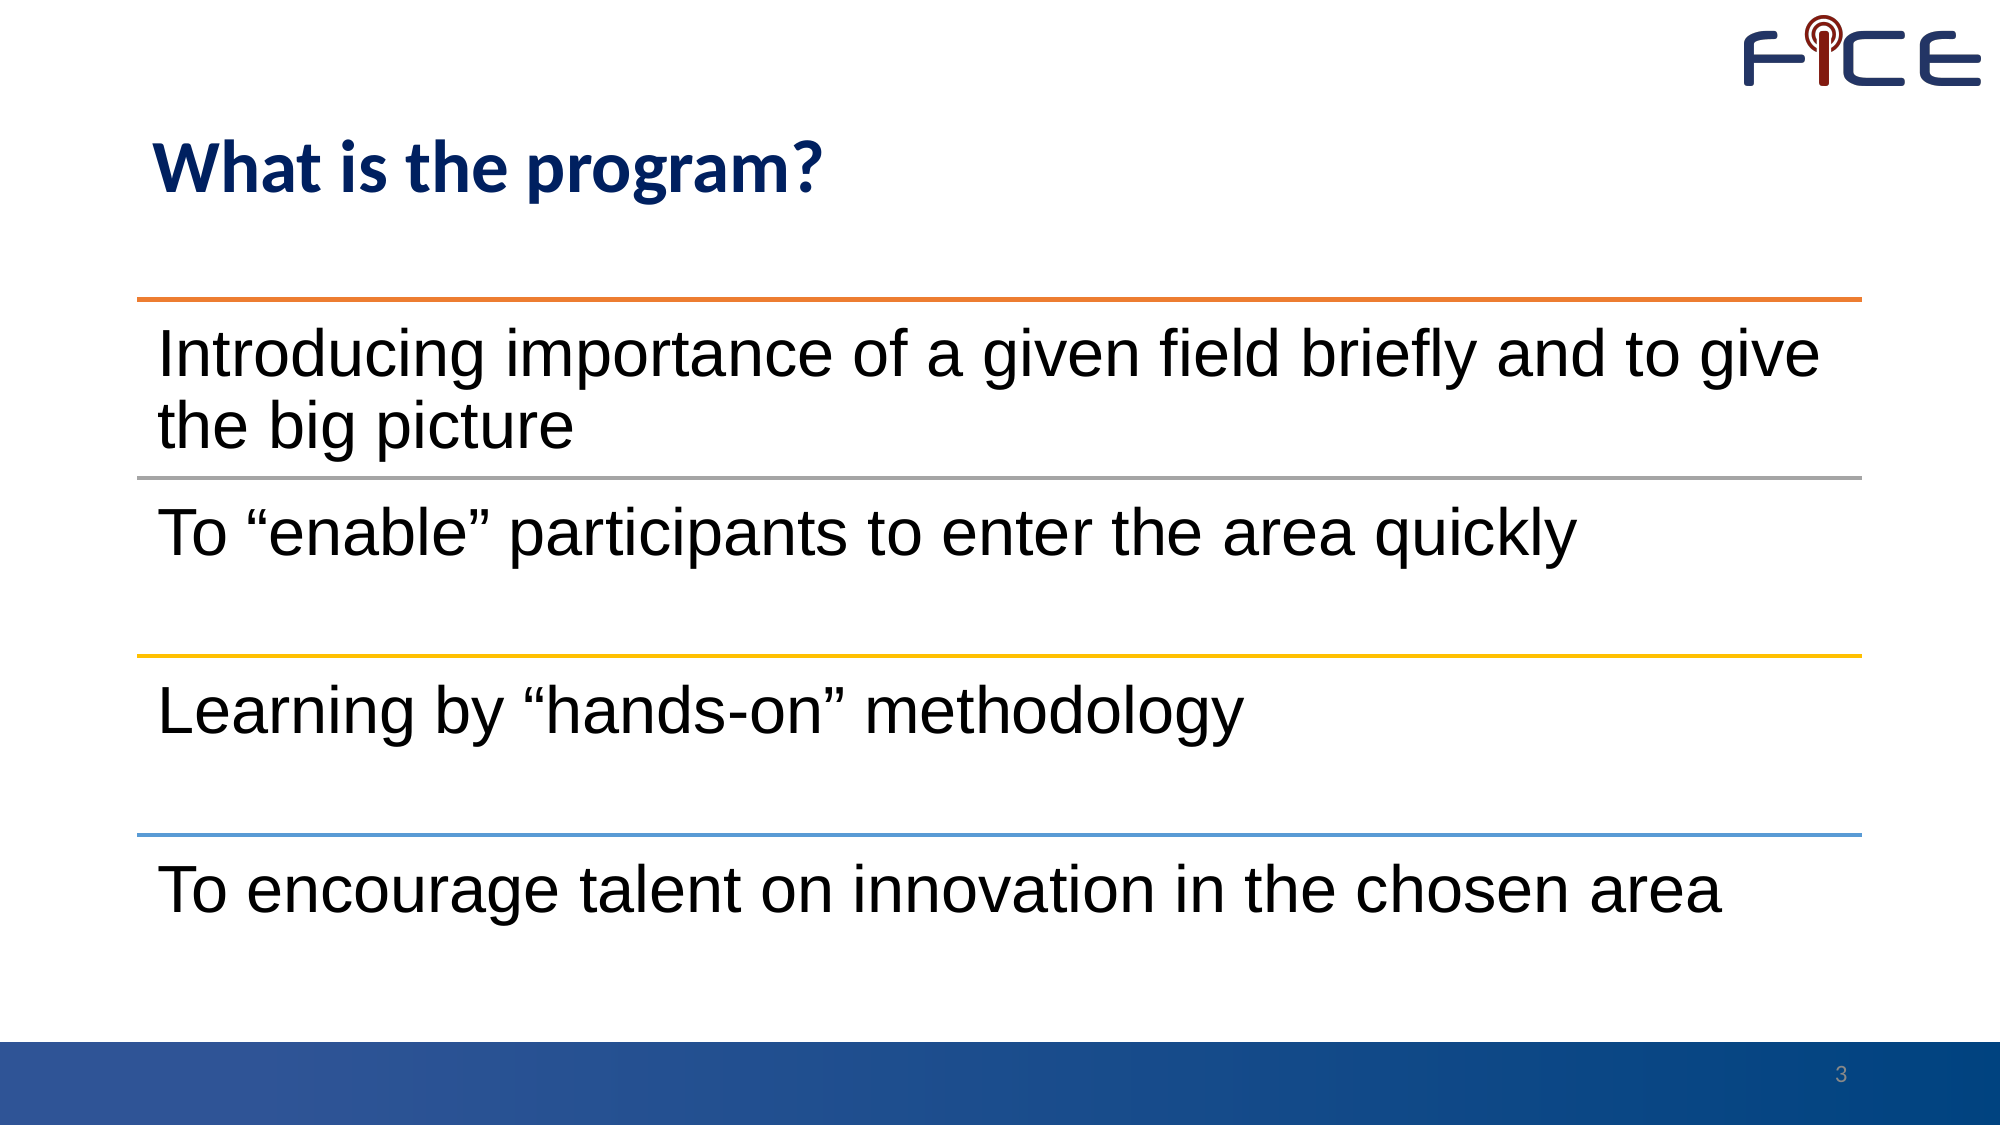

# What is the program?

Introducing importance of a given field briefly and to give the big picture

To “enable” participants to enter the area quickly

Learning by “hands-on” methodology

To encourage talent on innovation in the chosen area
3